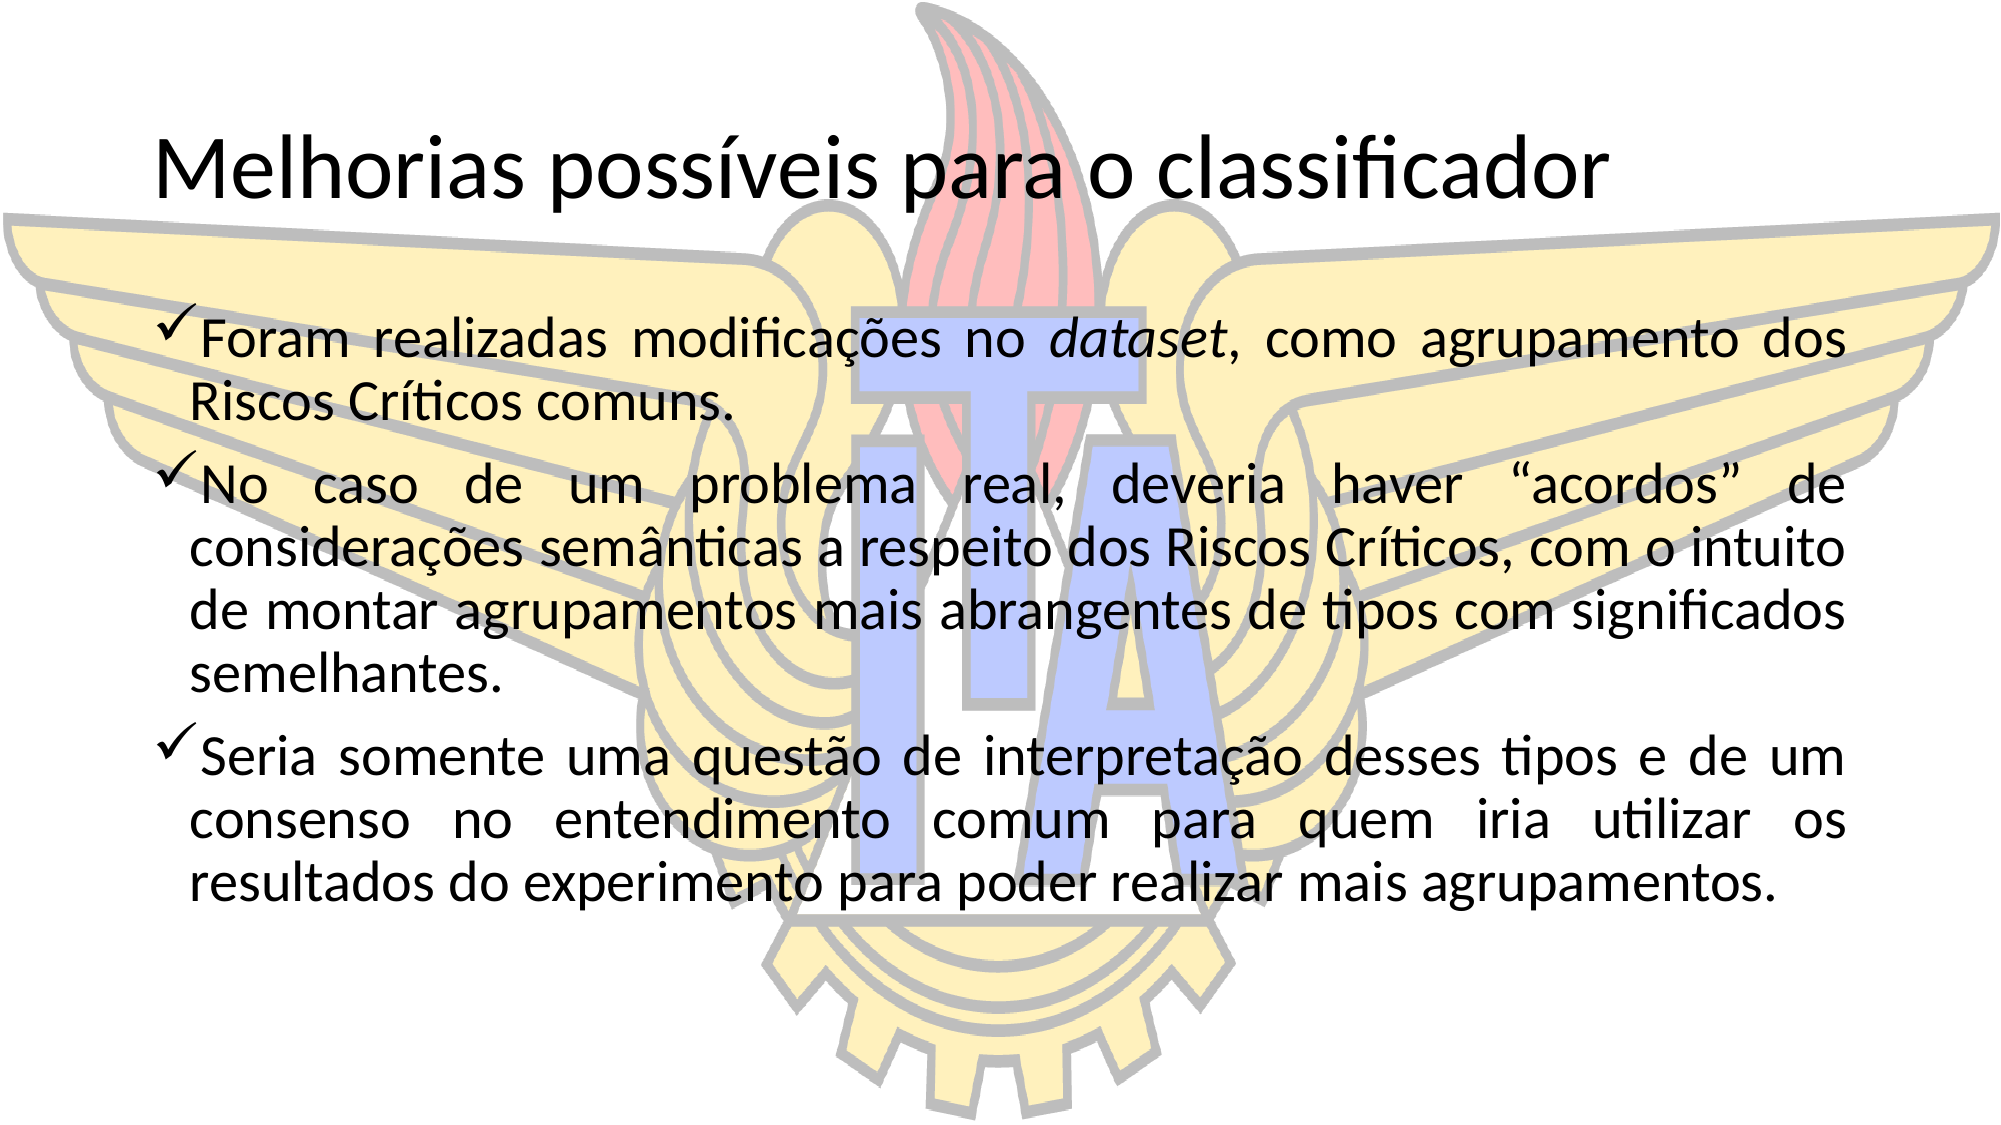

# Melhorias possíveis para o classificador
Foram realizadas modificações no dataset, como agrupamento dos Riscos Críticos comuns.
No caso de um problema real, deveria haver “acordos” de considerações semânticas a respeito dos Riscos Críticos, com o intuito de montar agrupamentos mais abrangentes de tipos com significados semelhantes.
Seria somente uma questão de interpretação desses tipos e de um consenso no entendimento comum para quem iria utilizar os resultados do experimento para poder realizar mais agrupamentos.